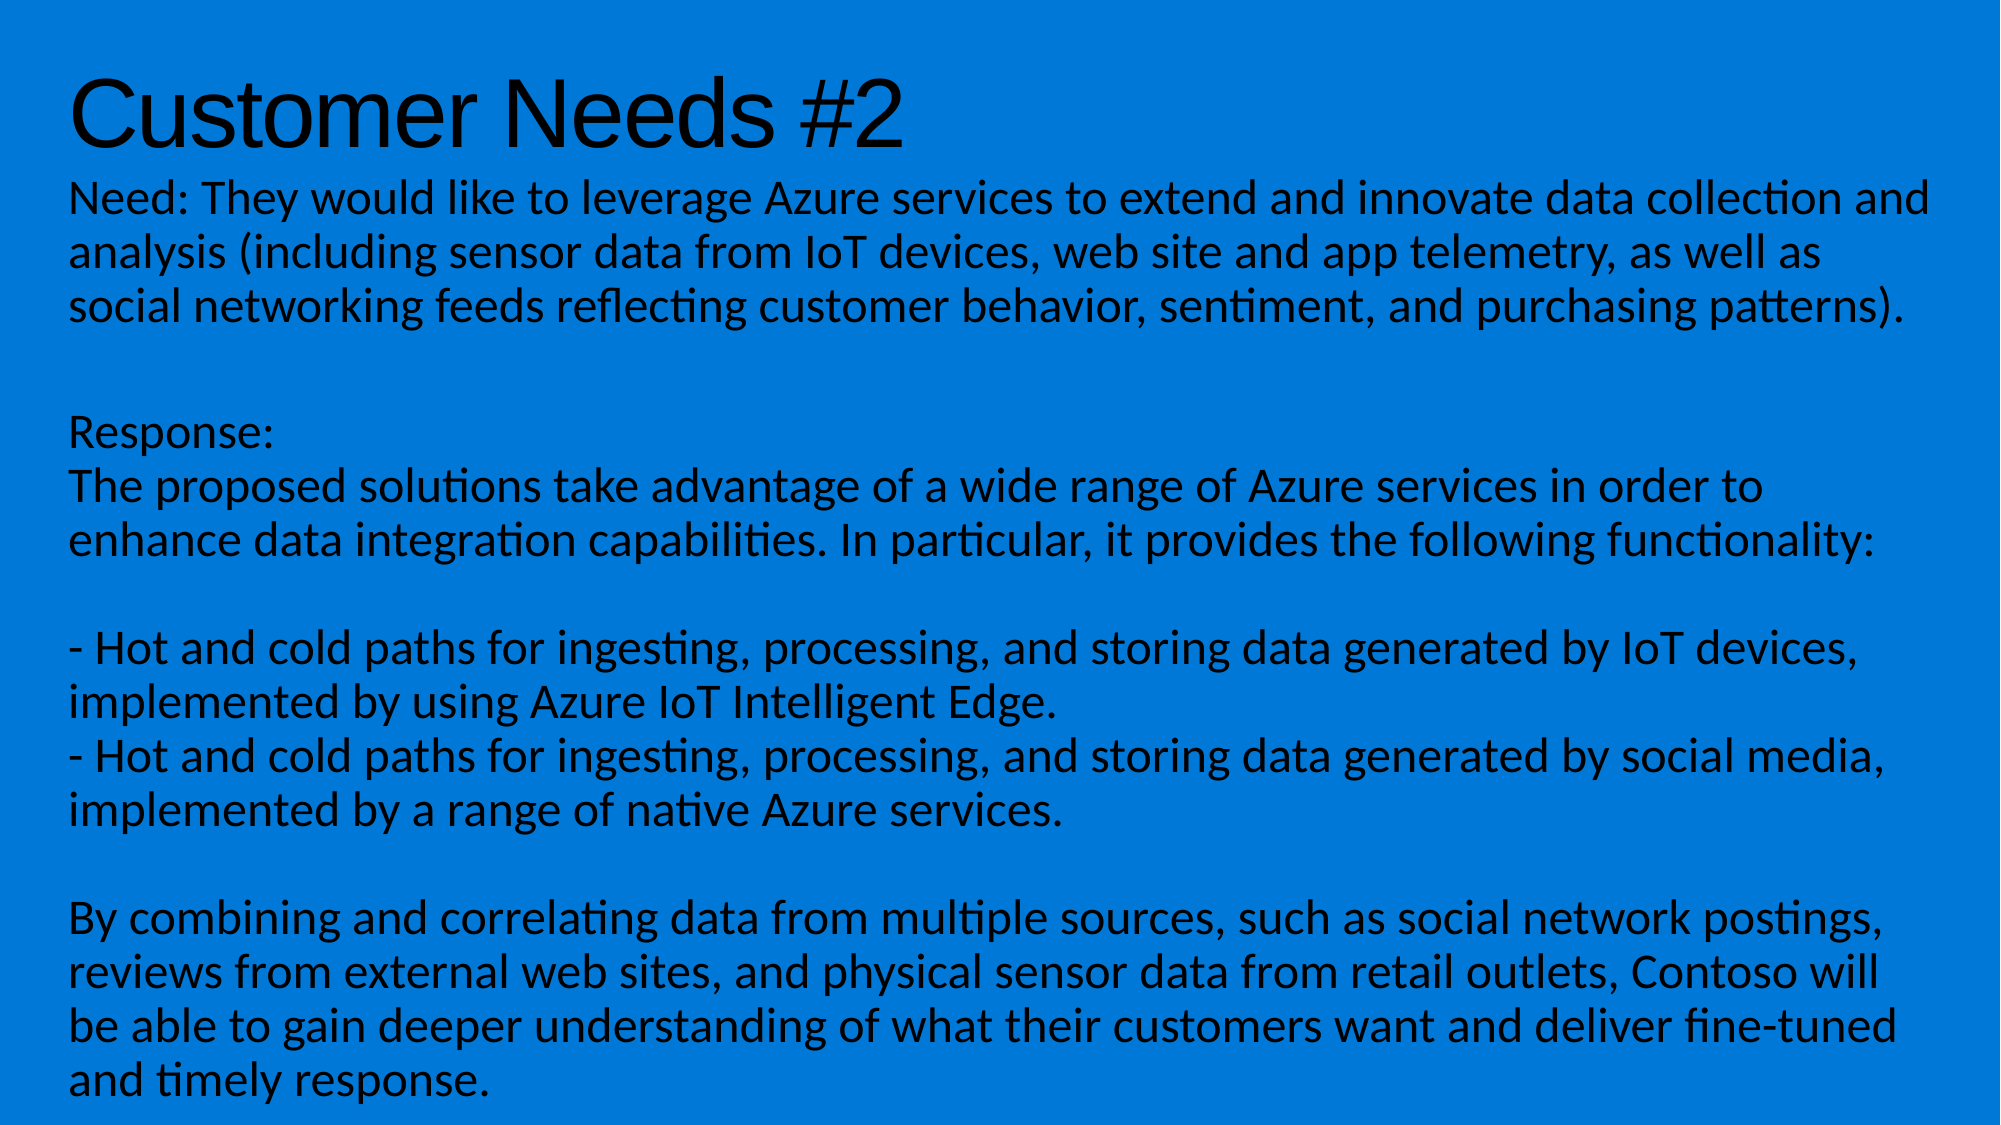

# Customer Needs #2
Need: They would like to leverage Azure services to extend and innovate data collection and analysis (including sensor data from IoT devices, web site and app telemetry, as well as social networking feeds reflecting customer behavior, sentiment, and purchasing patterns).

Response:
The proposed solutions take advantage of a wide range of Azure services in order to enhance data integration capabilities. In particular, it provides the following functionality:

- Hot and cold paths for ingesting, processing, and storing data generated by IoT devices, implemented by using Azure IoT Intelligent Edge.
- Hot and cold paths for ingesting, processing, and storing data generated by social media, implemented by a range of native Azure services.

By combining and correlating data from multiple sources, such as social network postings, reviews from external web sites, and physical sensor data from retail outlets, Contoso will be able to gain deeper understanding of what their customers want and deliver fine-tuned and timely response.